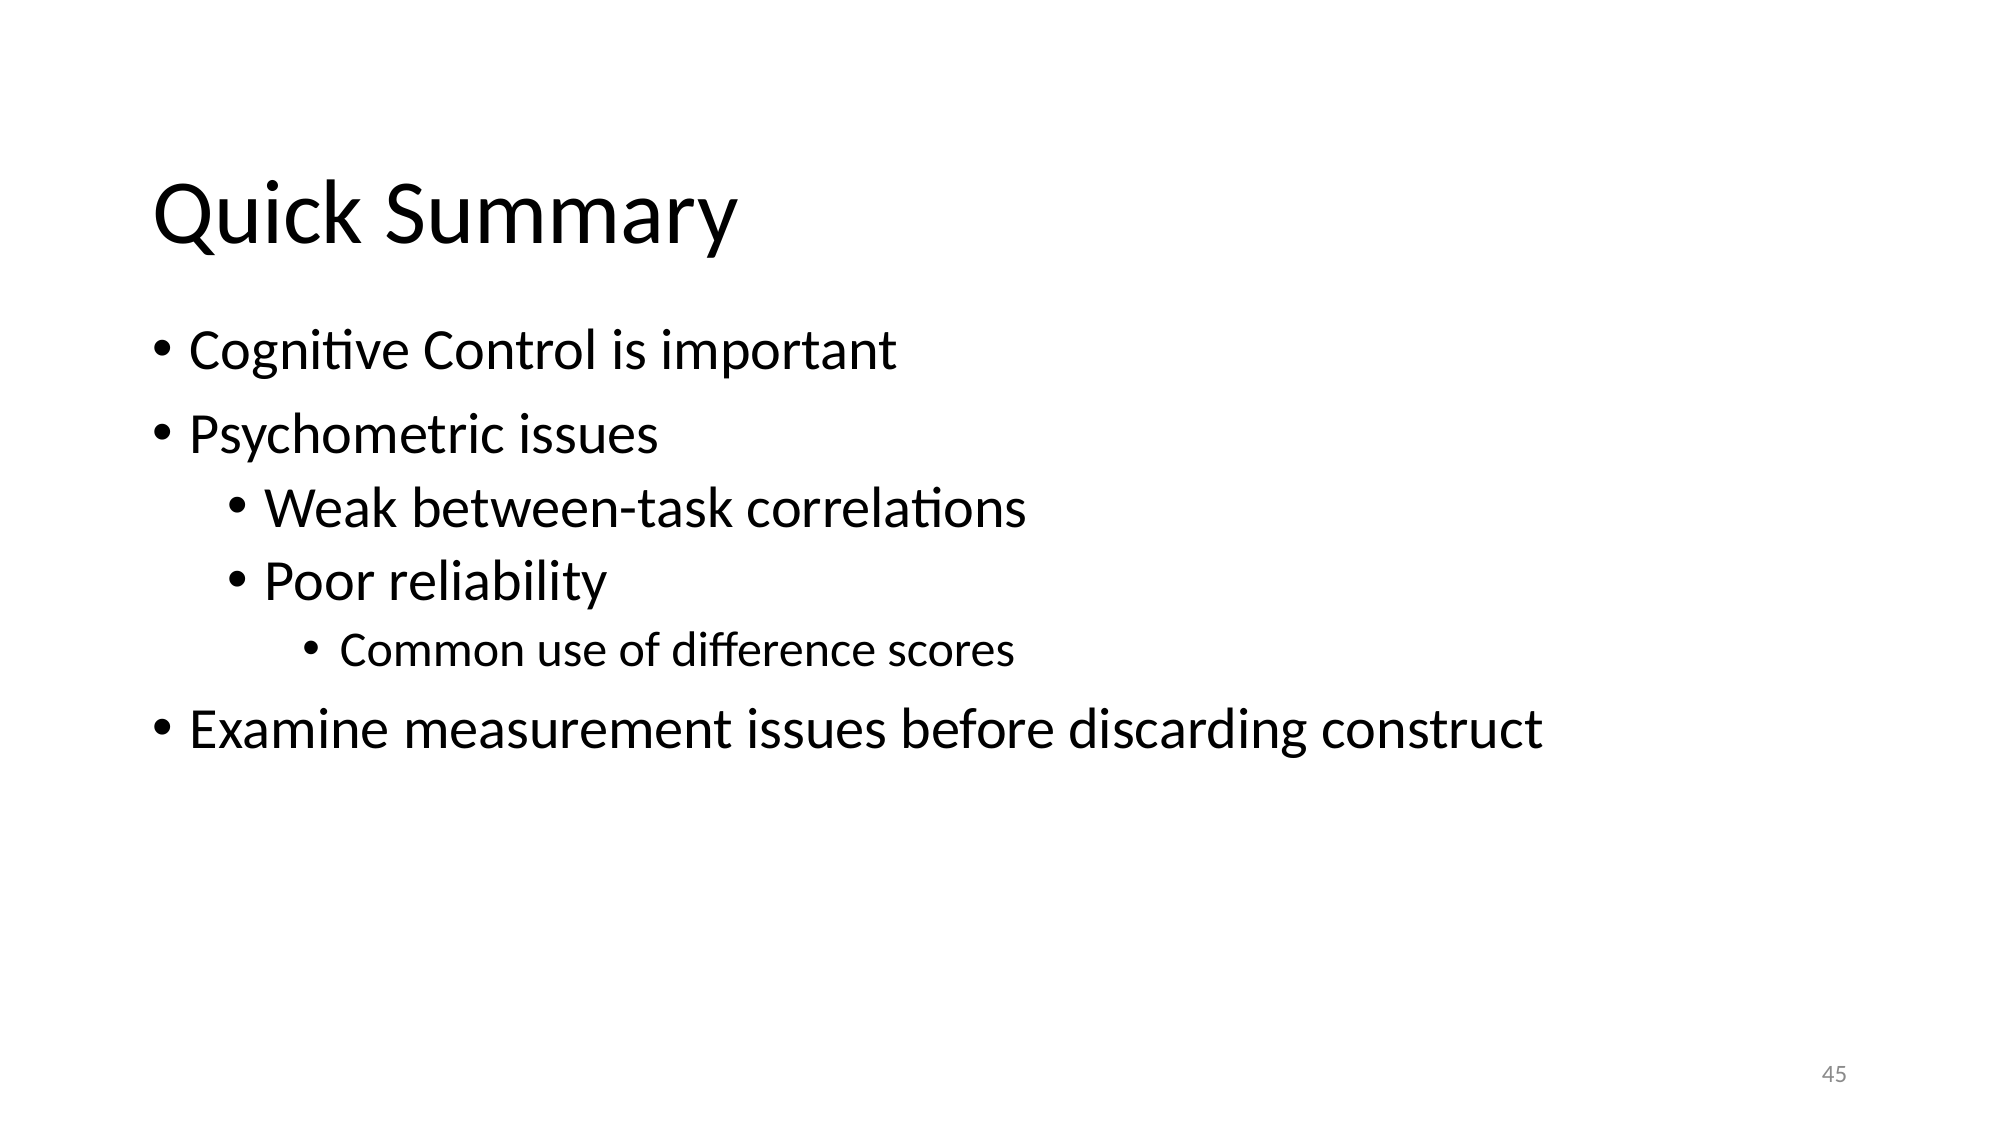

Quick Summary
Cognitive Control is important
Psychometric issues
Weak between-task correlations
Poor reliability
Common use of difference scores
Examine measurement issues before discarding construct
45